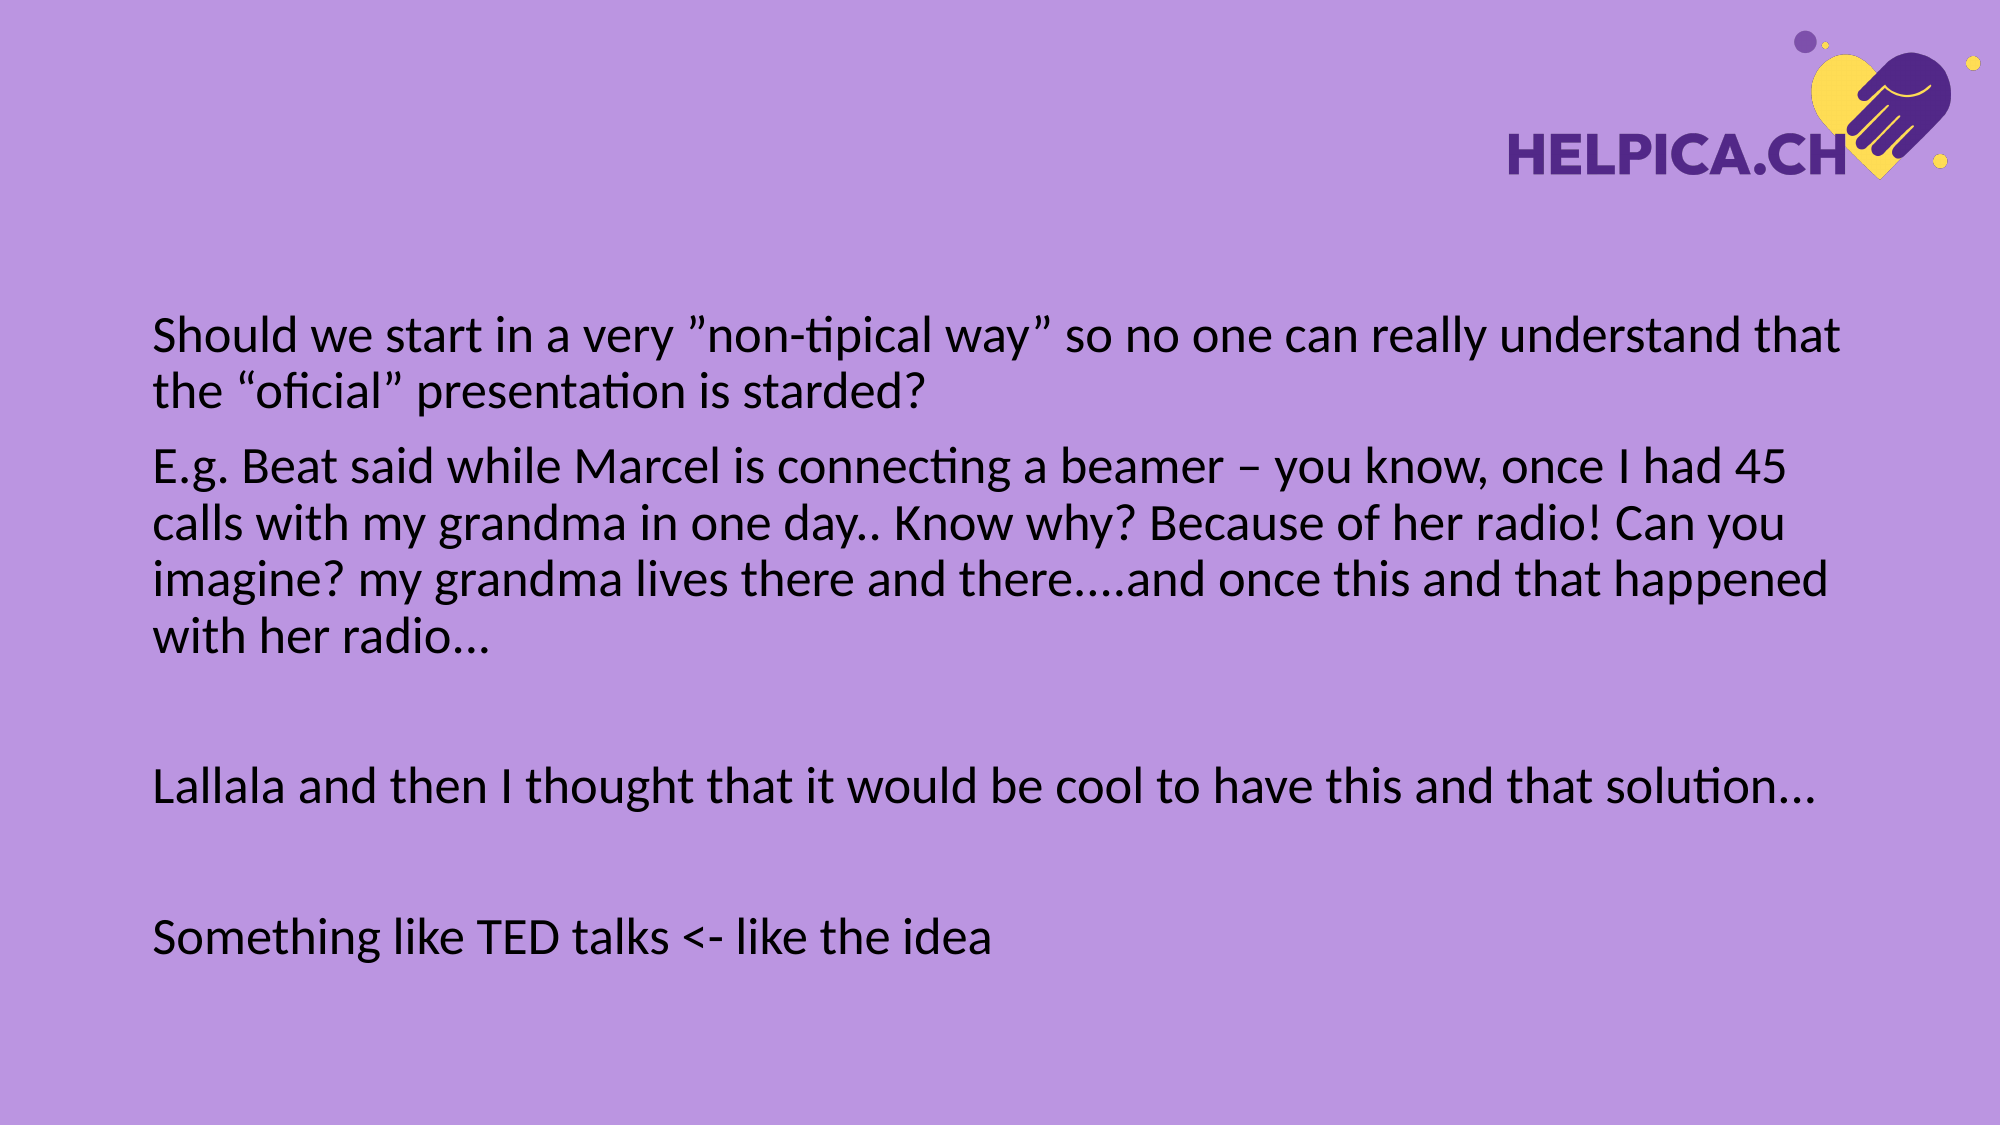

Should we start in a very ”non-tipical way” so no one can really understand that the “oficial” presentation is starded?
E.g. Beat said while Marcel is connecting a beamer – you know, once I had 45 calls with my grandma in one day.. Know why? Because of her radio! Can you imagine? my grandma lives there and there....and once this and that happened with her radio...

Lallala and then I thought that it would be cool to have this and that solution...

Something like TED talks <- like the idea